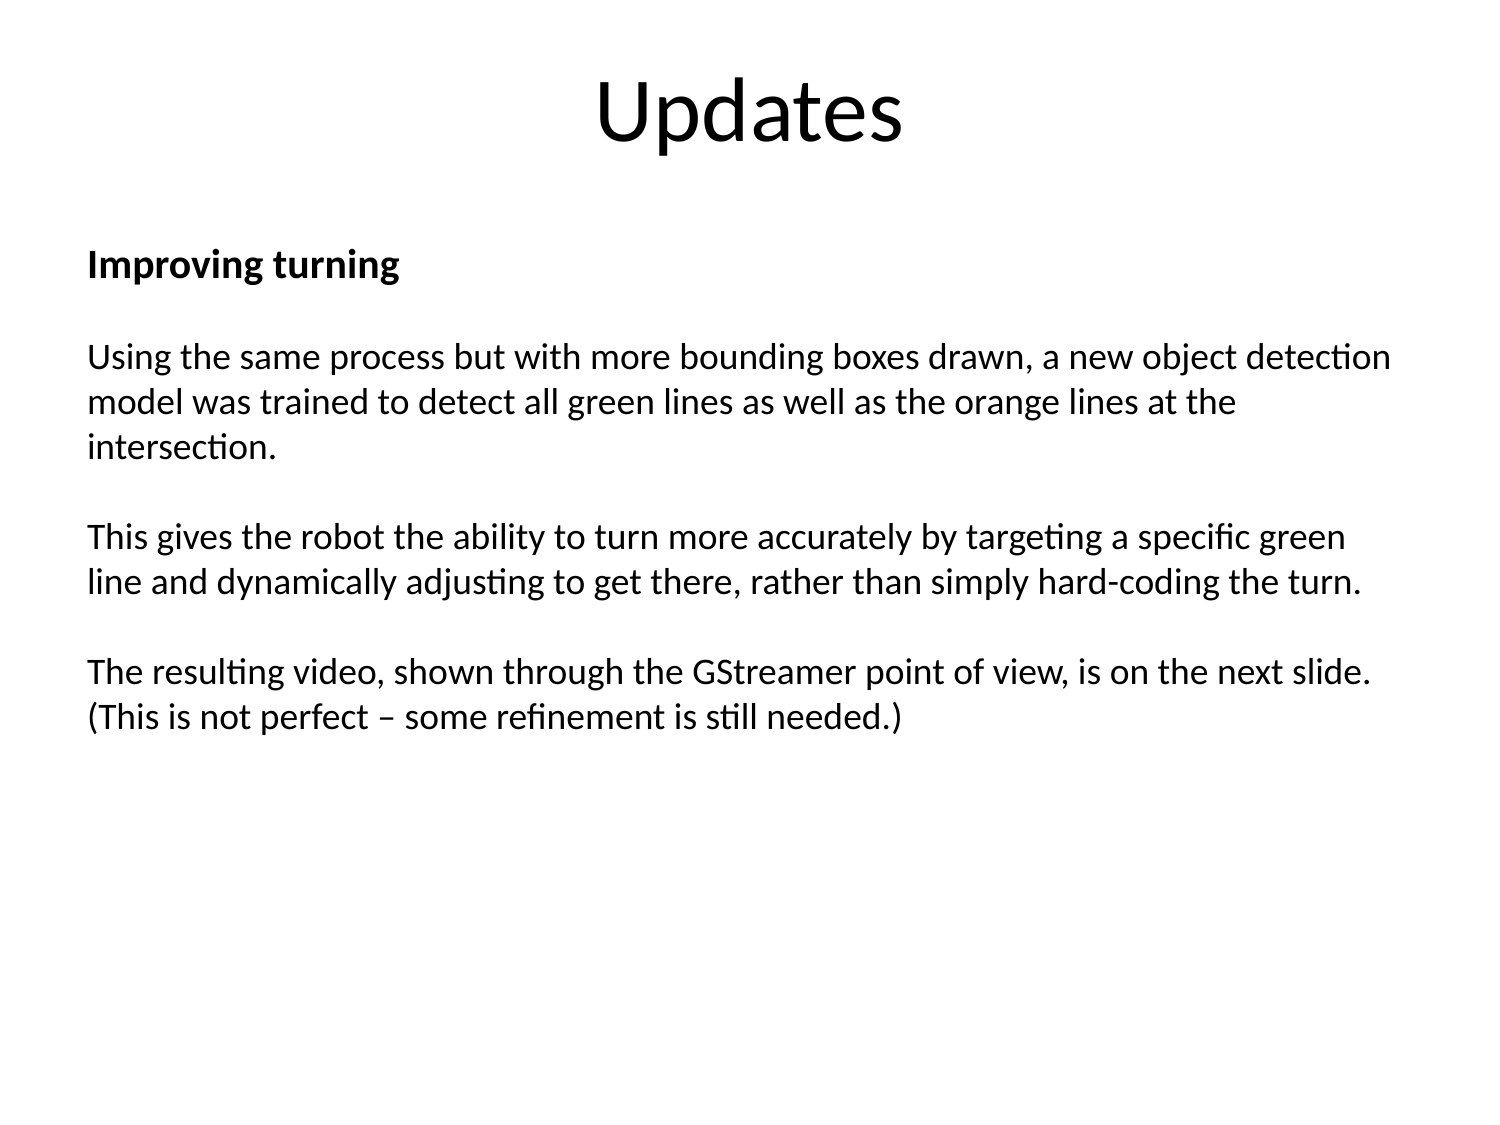

# Updates
Improving turning

Using the same process but with more bounding boxes drawn, a new object detection model was trained to detect all green lines as well as the orange lines at the intersection.

This gives the robot the ability to turn more accurately by targeting a specific green line and dynamically adjusting to get there, rather than simply hard-coding the turn.

The resulting video, shown through the GStreamer point of view, is on the next slide.
(This is not perfect – some refinement is still needed.)